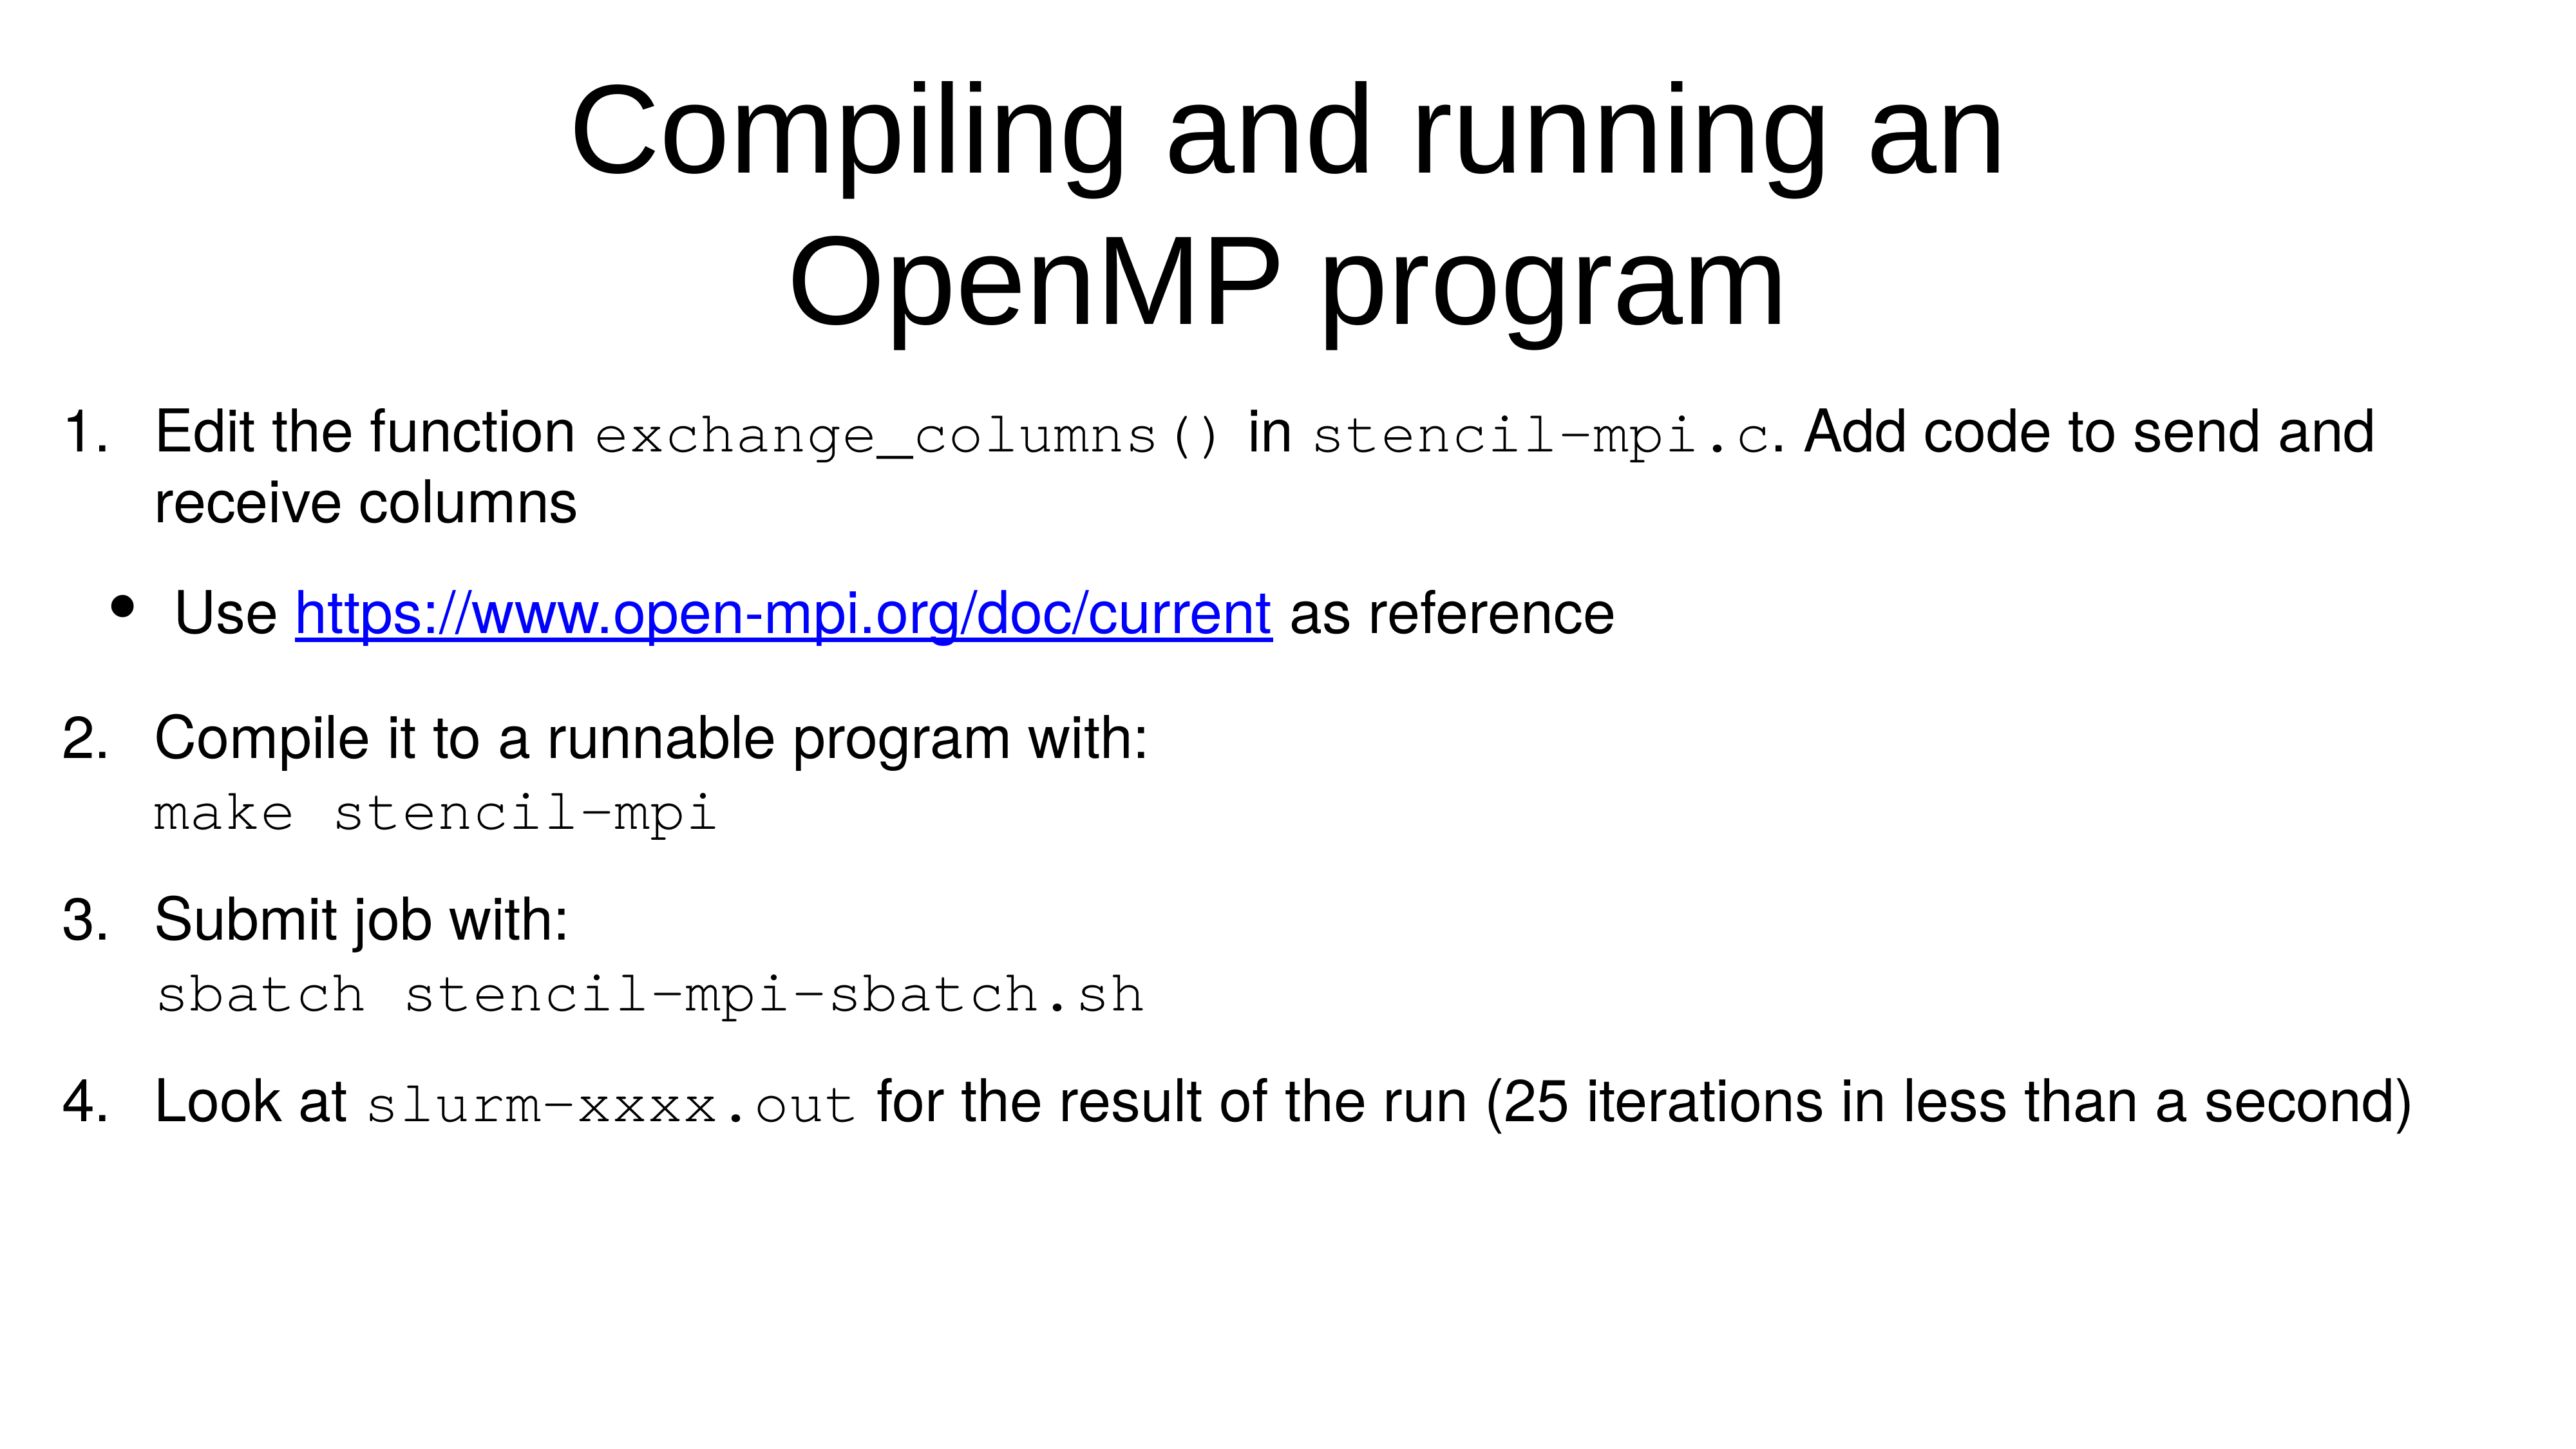

# Compiling and running an OpenMP program
Edit the function exchange_columns() in stencil-mpi.c. Add code to send and receive columns
Use https://www.open-mpi.org/doc/current as reference
Compile it to a runnable program with:
make stencil-mpi
Submit job with:
sbatch stencil-mpi-sbatch.sh
Look at slurm-xxxx.out for the result of the run (25 iterations in less than a second)
68